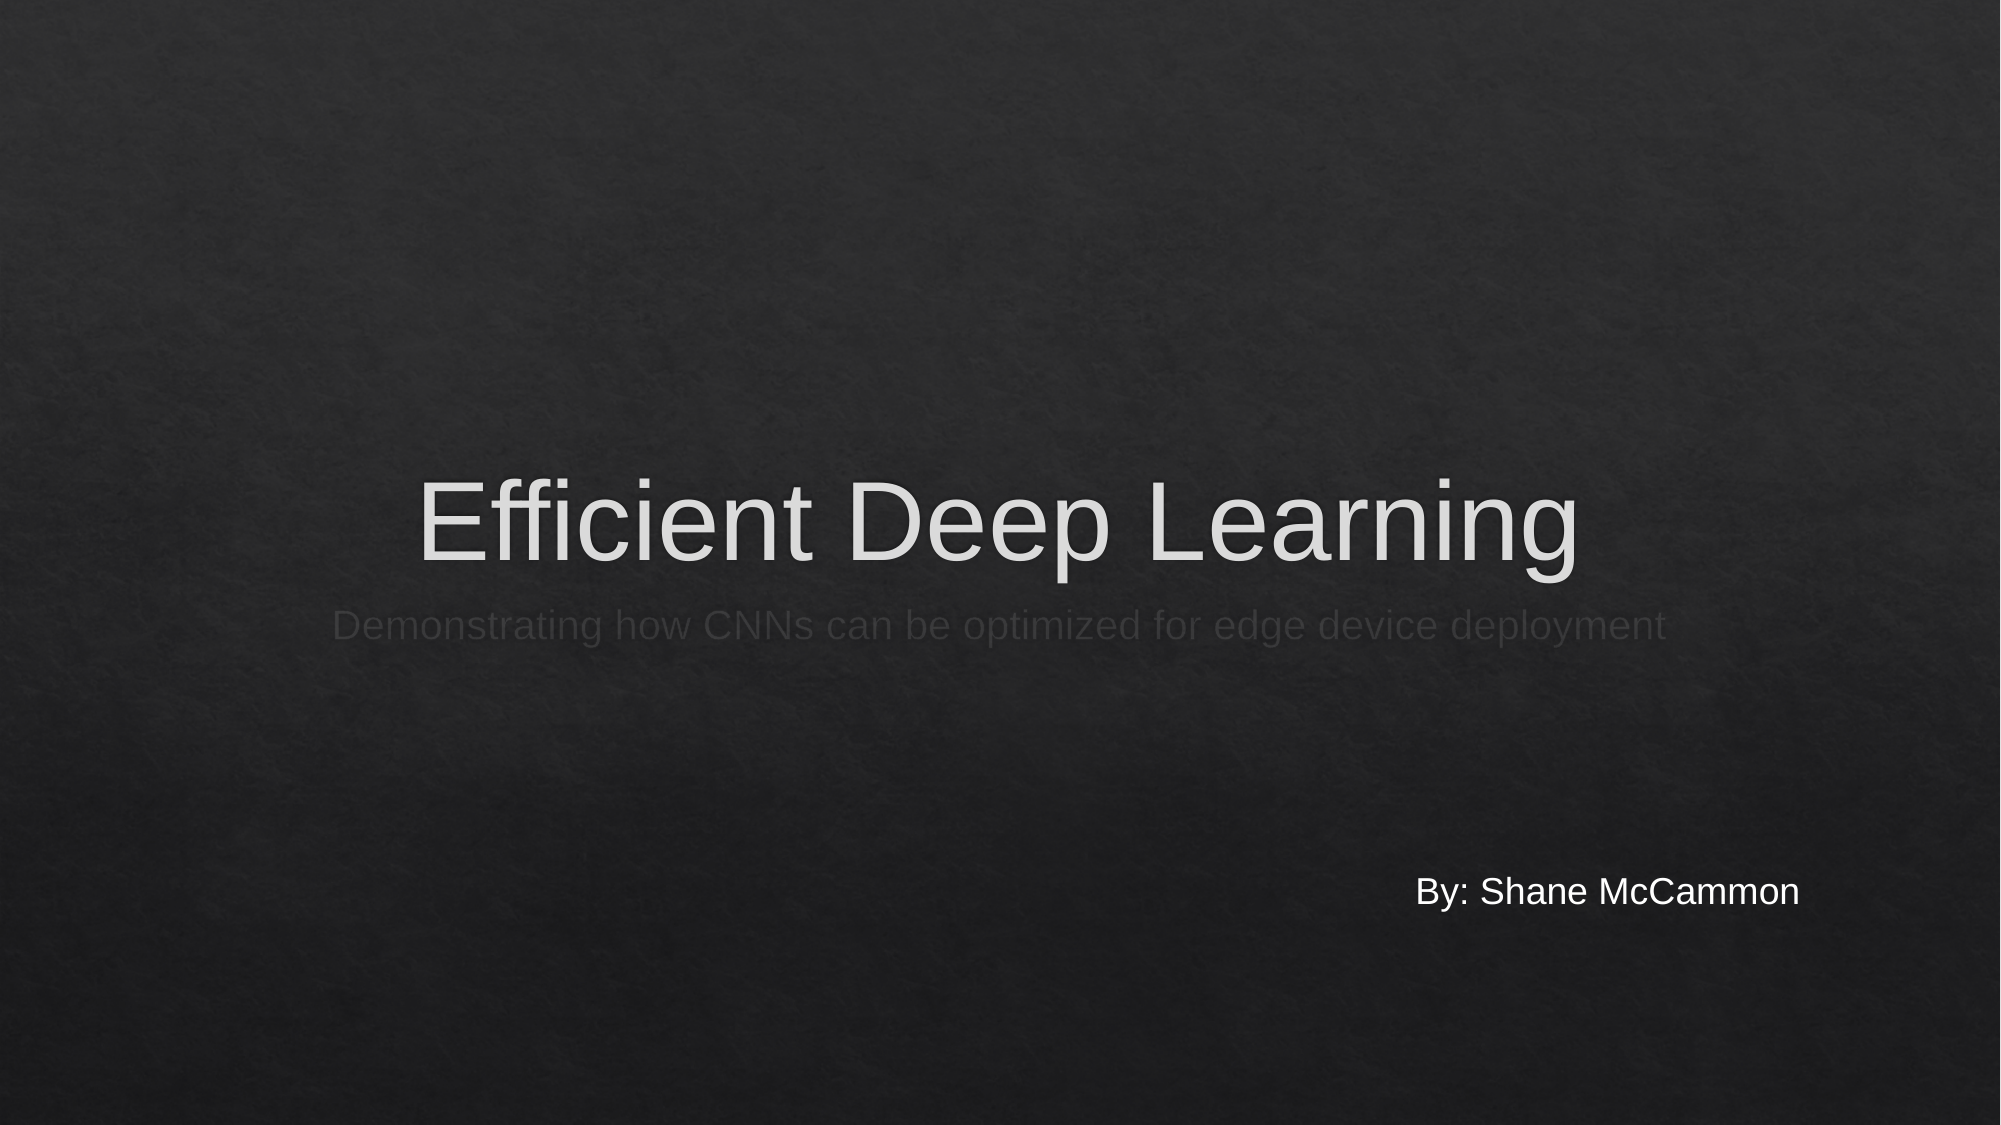

# Efficient Deep Learning
Demonstrating how CNNs can be optimized for edge device deployment
By: Shane McCammon